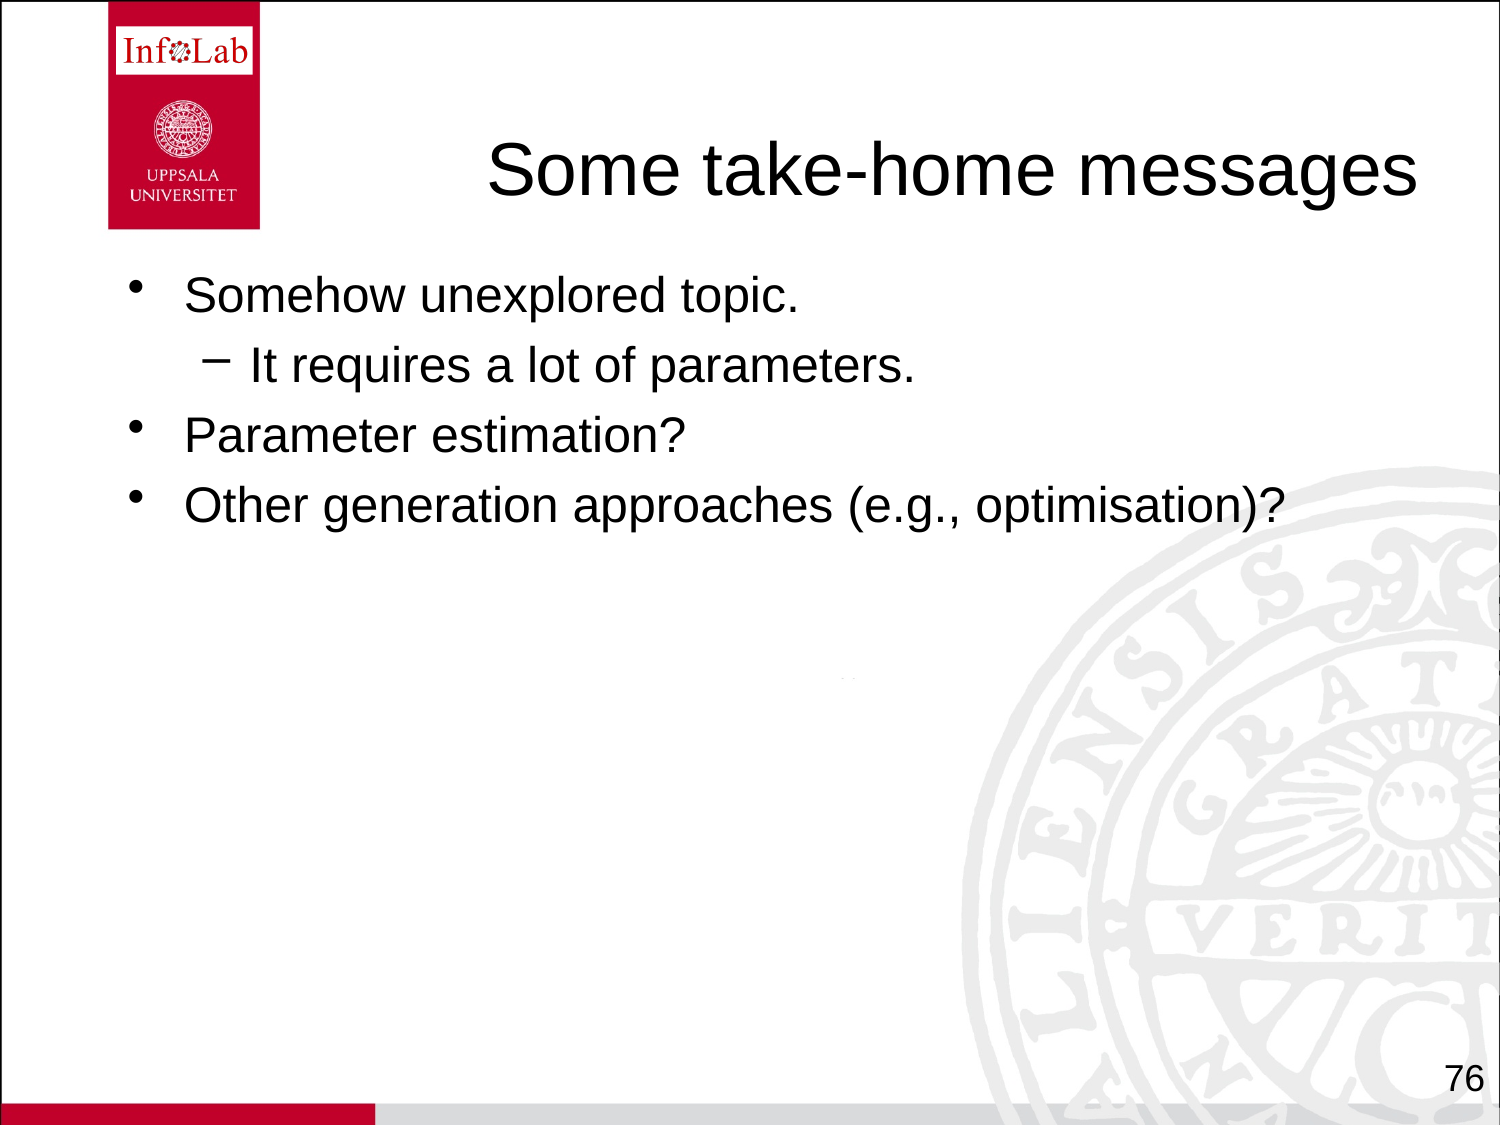

# Some take-home messages
Somehow unexplored topic.
It requires a lot of parameters.
Parameter estimation?
Other generation approaches (e.g., optimisation)?